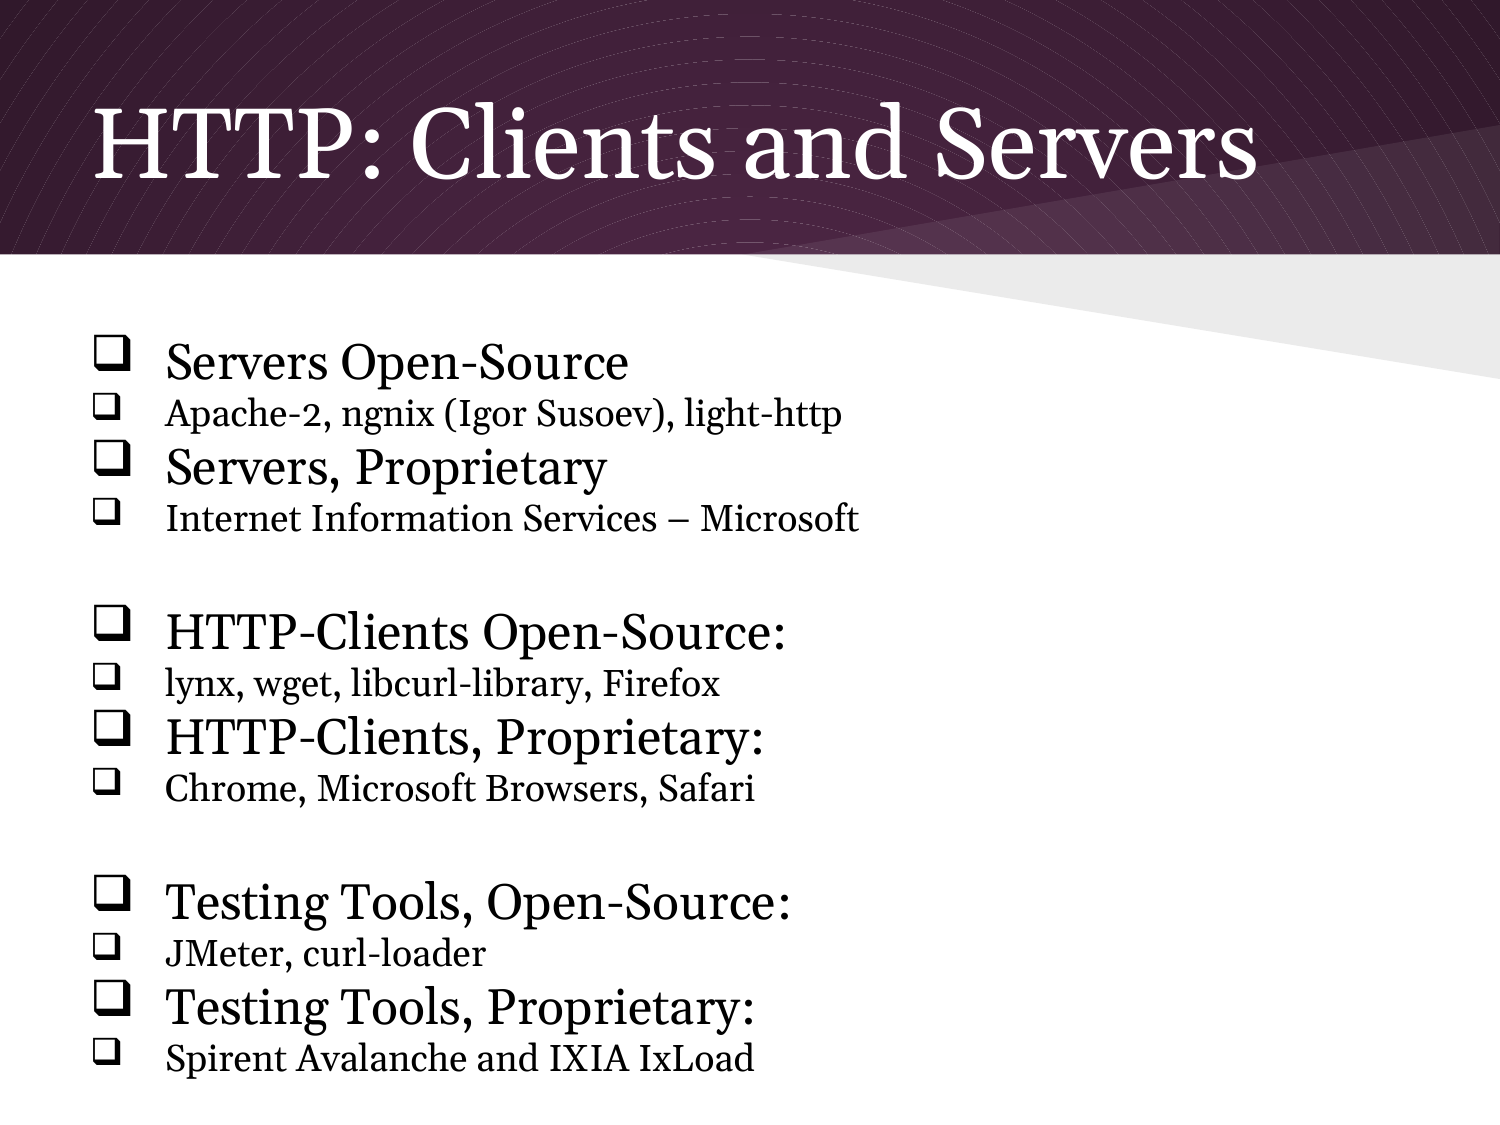

# HTTP: Clients and Servers
Servers Open-Source
Apache-2, ngnix (Igor Susoev), light-http
Servers, Proprietary
Internet Information Services – Microsoft

HTTP-Clients Open-Source:
lynx, wget, libcurl-library, Firefox
HTTP-Clients, Proprietary:
Chrome, Microsoft Browsers, Safari

Testing Tools, Open-Source:
JMeter, curl-loader
Testing Tools, Proprietary:
Spirent Avalanche and IXIA IxLoad